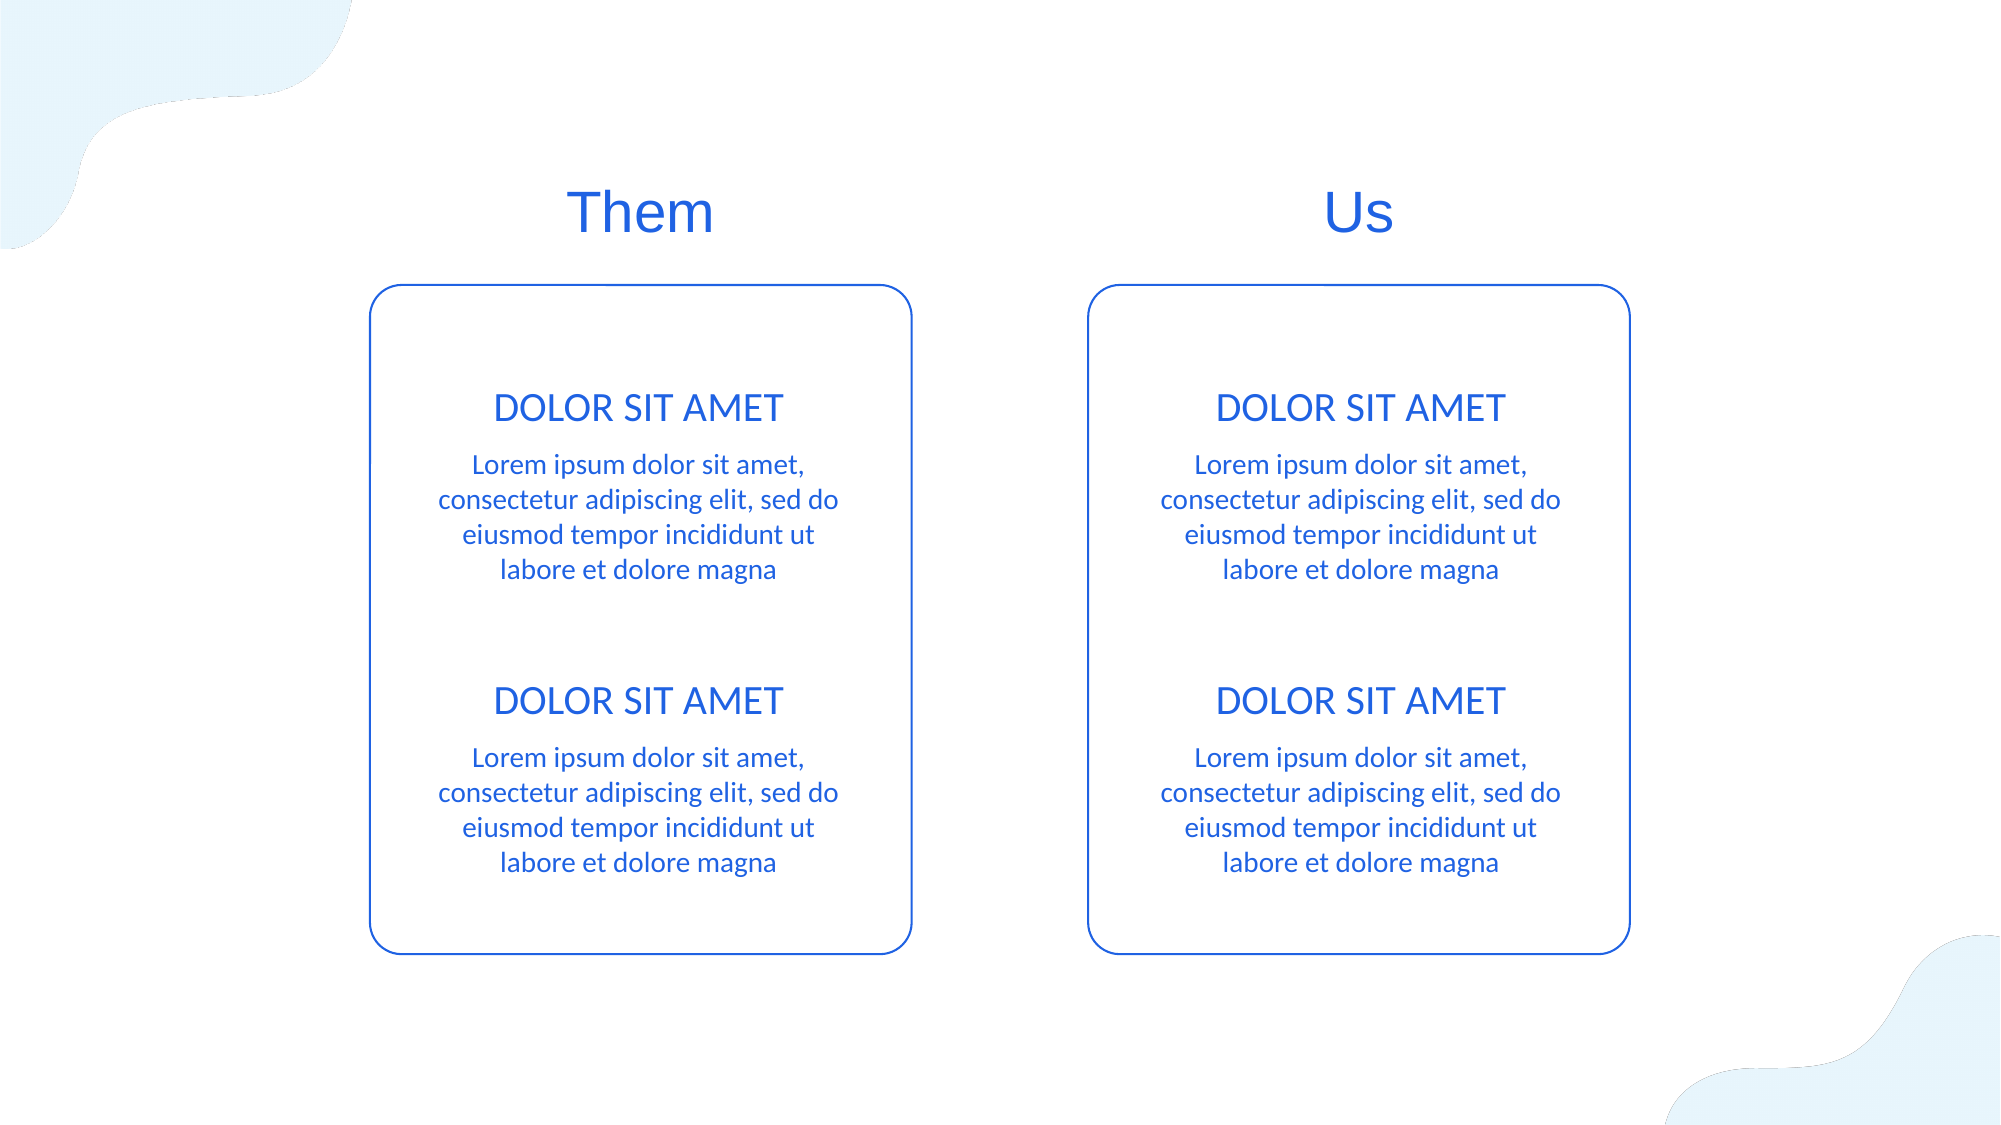

Them
Us

DOLOR SIT AMET
DOLOR SIT AMET
Lorem ipsum dolor sit amet, consectetur adipiscing elit, sed do eiusmod tempor incididunt ut labore et dolore magna
Lorem ipsum dolor sit amet, consectetur adipiscing elit, sed do eiusmod tempor incididunt ut labore et dolore magna
DOLOR SIT AMET
DOLOR SIT AMET
Lorem ipsum dolor sit amet, consectetur adipiscing elit, sed do eiusmod tempor incididunt ut labore et dolore magna
Lorem ipsum dolor sit amet, consectetur adipiscing elit, sed do eiusmod tempor incididunt ut labore et dolore magna